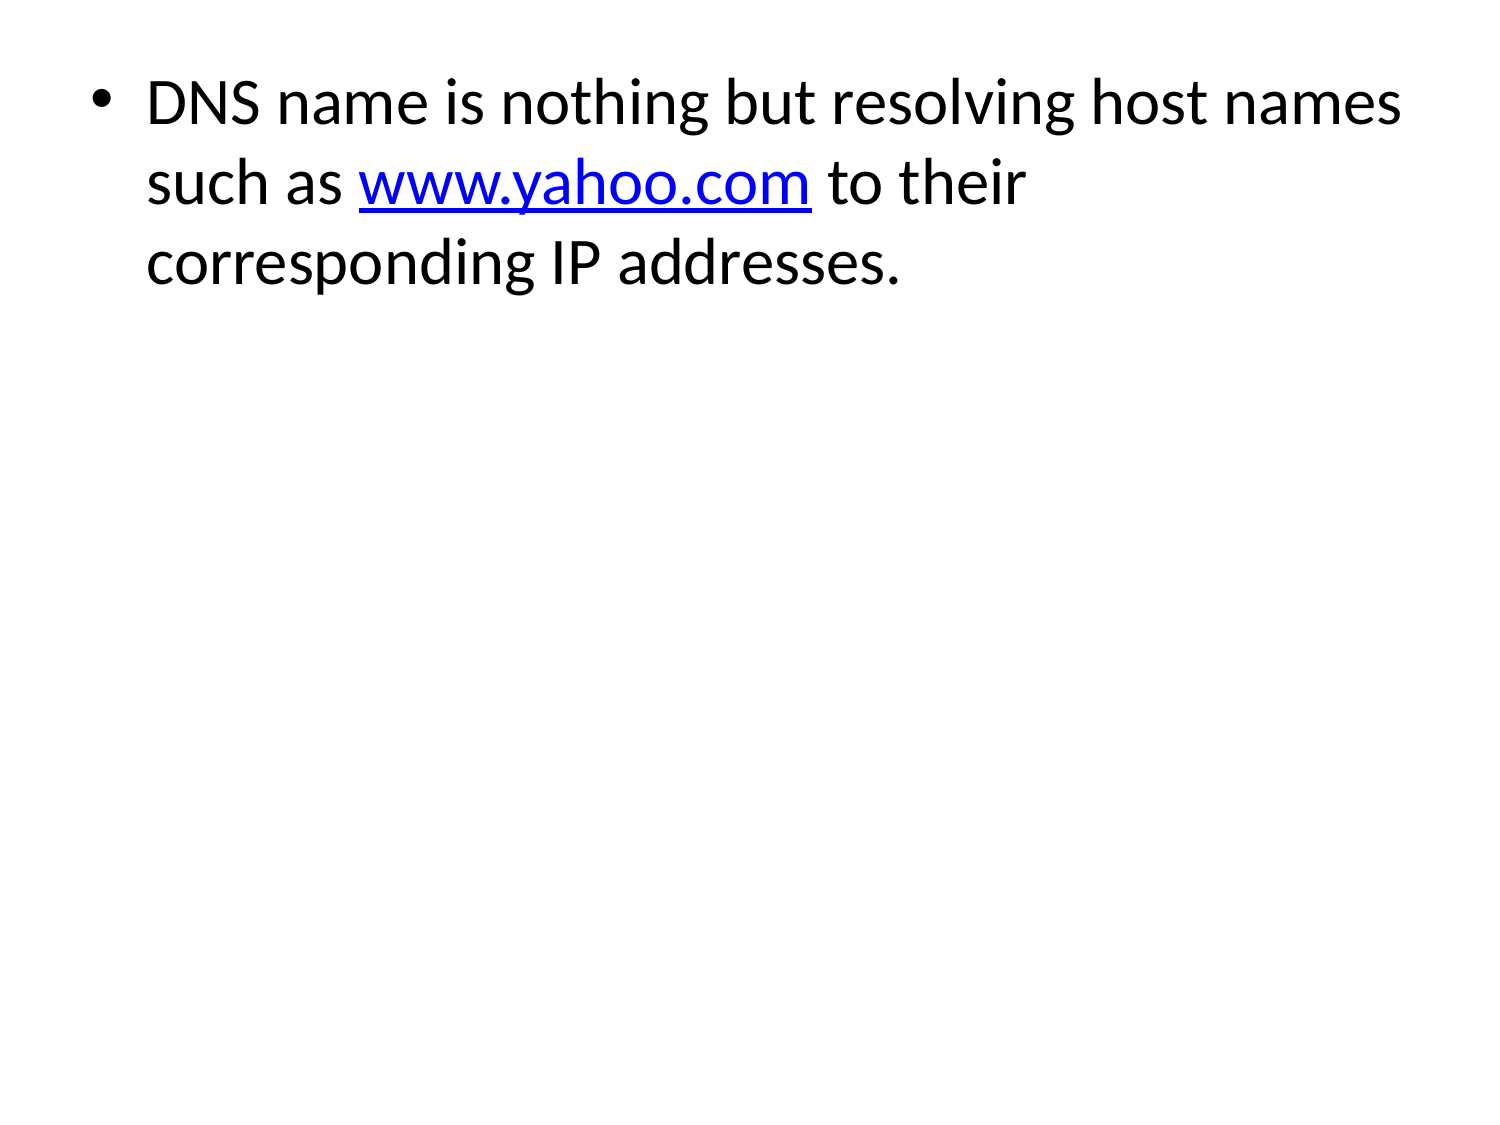

DNS name is nothing but resolving host names such as www.yahoo.com to their corresponding IP addresses.